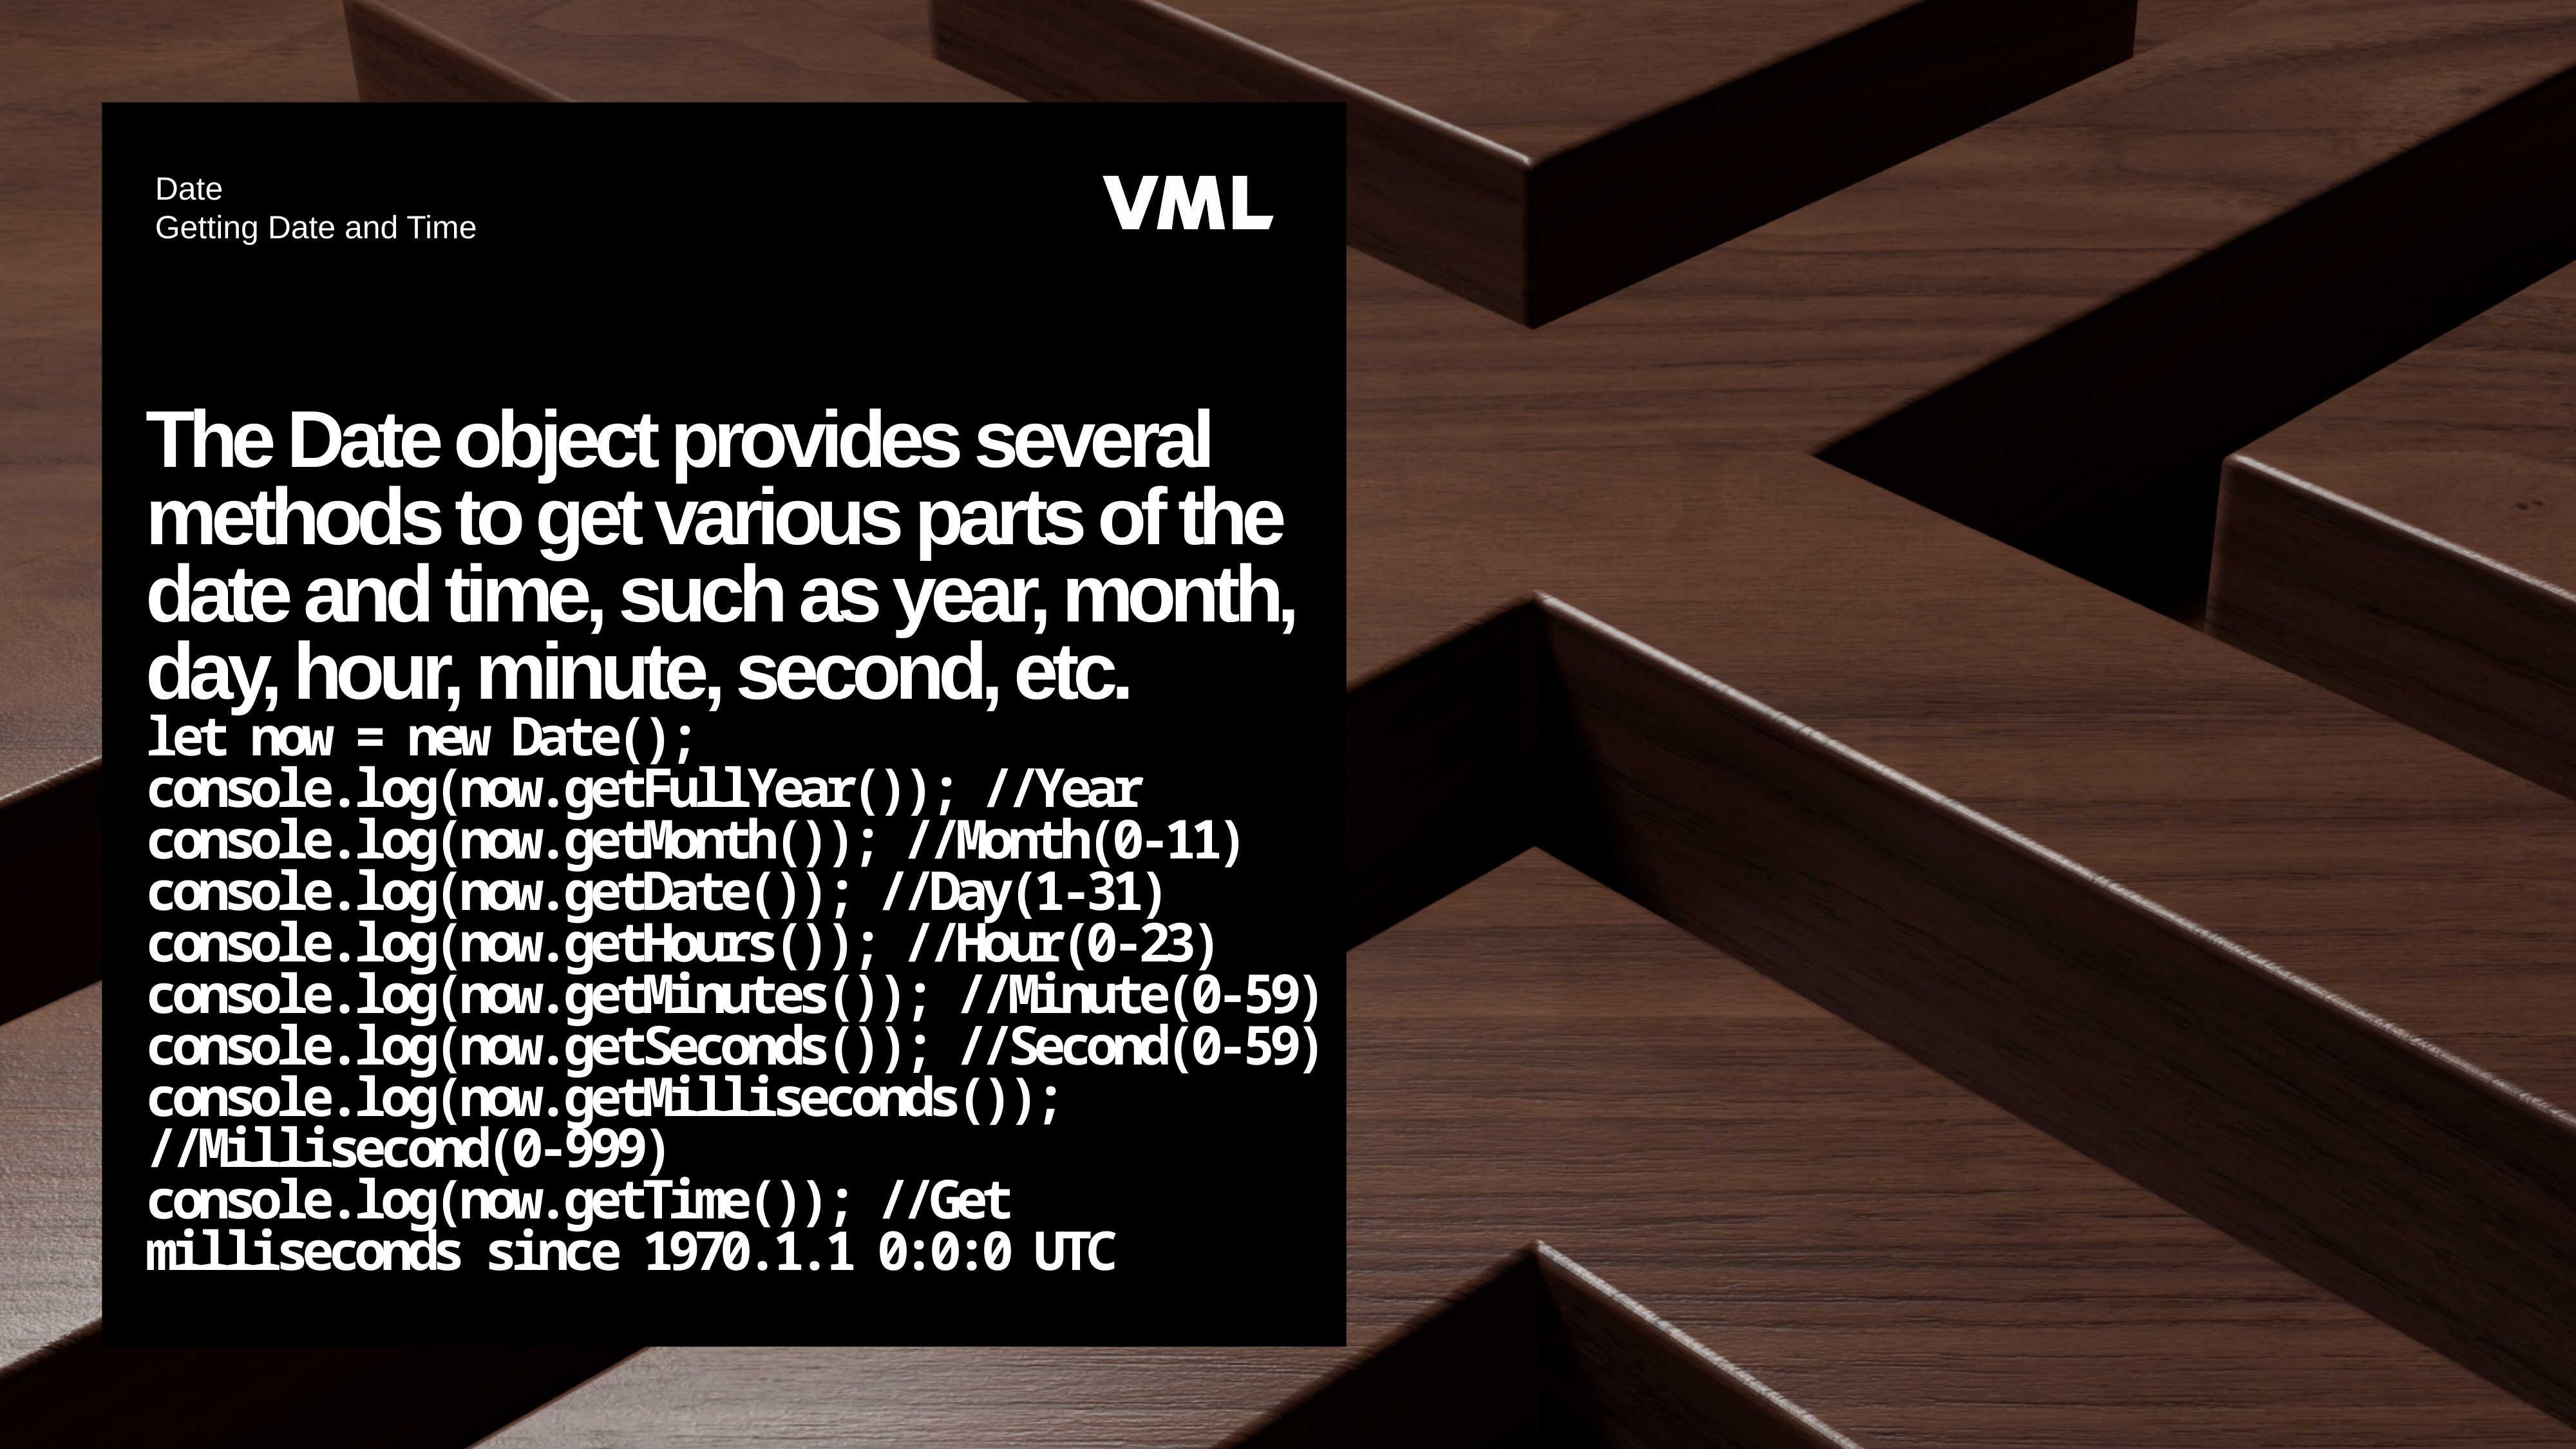

Date
Getting Date and Time
# The Date object provides several methods to get various parts of the date and time, such as year, month, day, hour, minute, second, etc. let now = new Date(); console.log(now.getFullYear()); //Year console.log(now.getMonth()); //Month(0-11) console.log(now.getDate()); //Day(1-31) console.log(now.getHours()); //Hour(0-23) console.log(now.getMinutes()); //Minute(0-59) console.log(now.getSeconds()); //Second(0-59) console.log(now.getMilliseconds()); //Millisecond(0-999) console.log(now.getTime()); //Get milliseconds since 1970.1.1 0:0:0 UTC